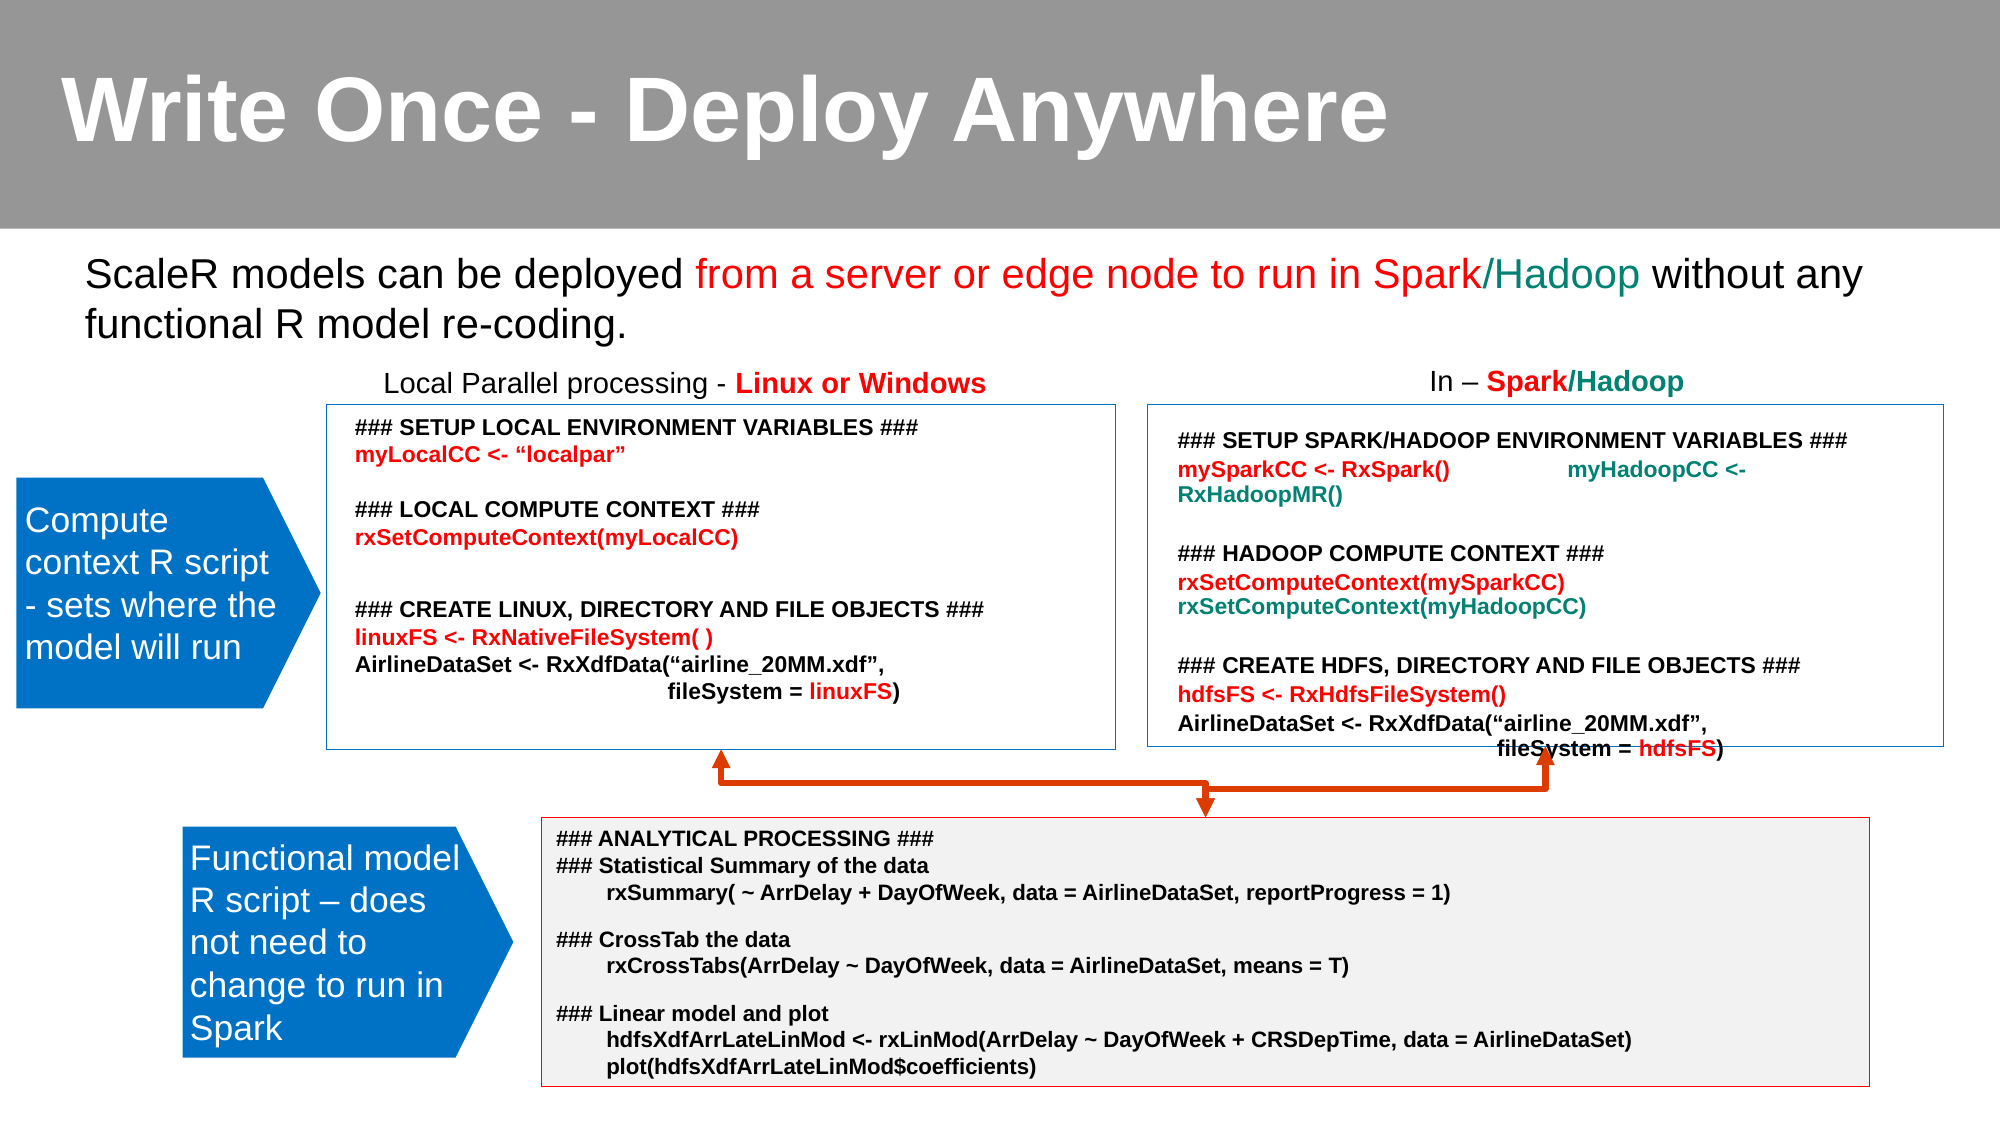

Write Once - Deploy Anywhere
ScaleR models can be deployed from a server or edge node to run in Spark/Hadoop without any functional R model re-coding.
In – Spark/Hadoop
Local Parallel processing - Linux or Windows
  ### SETUP LOCAL ENVIRONMENT VARIABLES ###
  myLocalCC <- “localpar”

  ### LOCAL COMPUTE CONTEXT ###
  rxSetComputeContext(myLocalCC)

  ### CREATE LINUX, DIRECTORY AND FILE OBJECTS ###
  linuxFS <- RxNativeFileSystem( )
  AirlineDataSet <- RxXdfData(“airline_20MM.xdf”,
  		    fileSystem = linuxFS)

### SETUP SPARK/HADOOP ENVIRONMENT VARIABLES ###
mySparkCC <- RxSpark()                  myHadoopCC <- RxHadoopMR()

### HADOOP COMPUTE CONTEXT ###
rxSetComputeContext(mySparkCC) rxSetComputeContext(myHadoopCC)

### CREATE HDFS, DIRECTORY AND FILE OBJECTS ###
hdfsFS <- RxHdfsFileSystem()
AirlineDataSet <- RxXdfData(“airline_20MM.xdf”, 			   fileSystem = hdfsFS)

Compute context R script - sets where the model will run
### ANALYTICAL PROCESSING ###
### Statistical Summary of the data
rxSummary( ~ ArrDelay + DayOfWeek, data = AirlineDataSet, reportProgress = 1)

### CrossTab the data
rxCrossTabs(ArrDelay ~ DayOfWeek, data = AirlineDataSet, means = T)

### Linear model and plot
hdfsXdfArrLateLinMod <- rxLinMod(ArrDelay ~ DayOfWeek + CRSDepTime, data = AirlineDataSet)
plot(hdfsXdfArrLateLinMod$coefficients)

Functional model R script – does not need to change to run in Spark